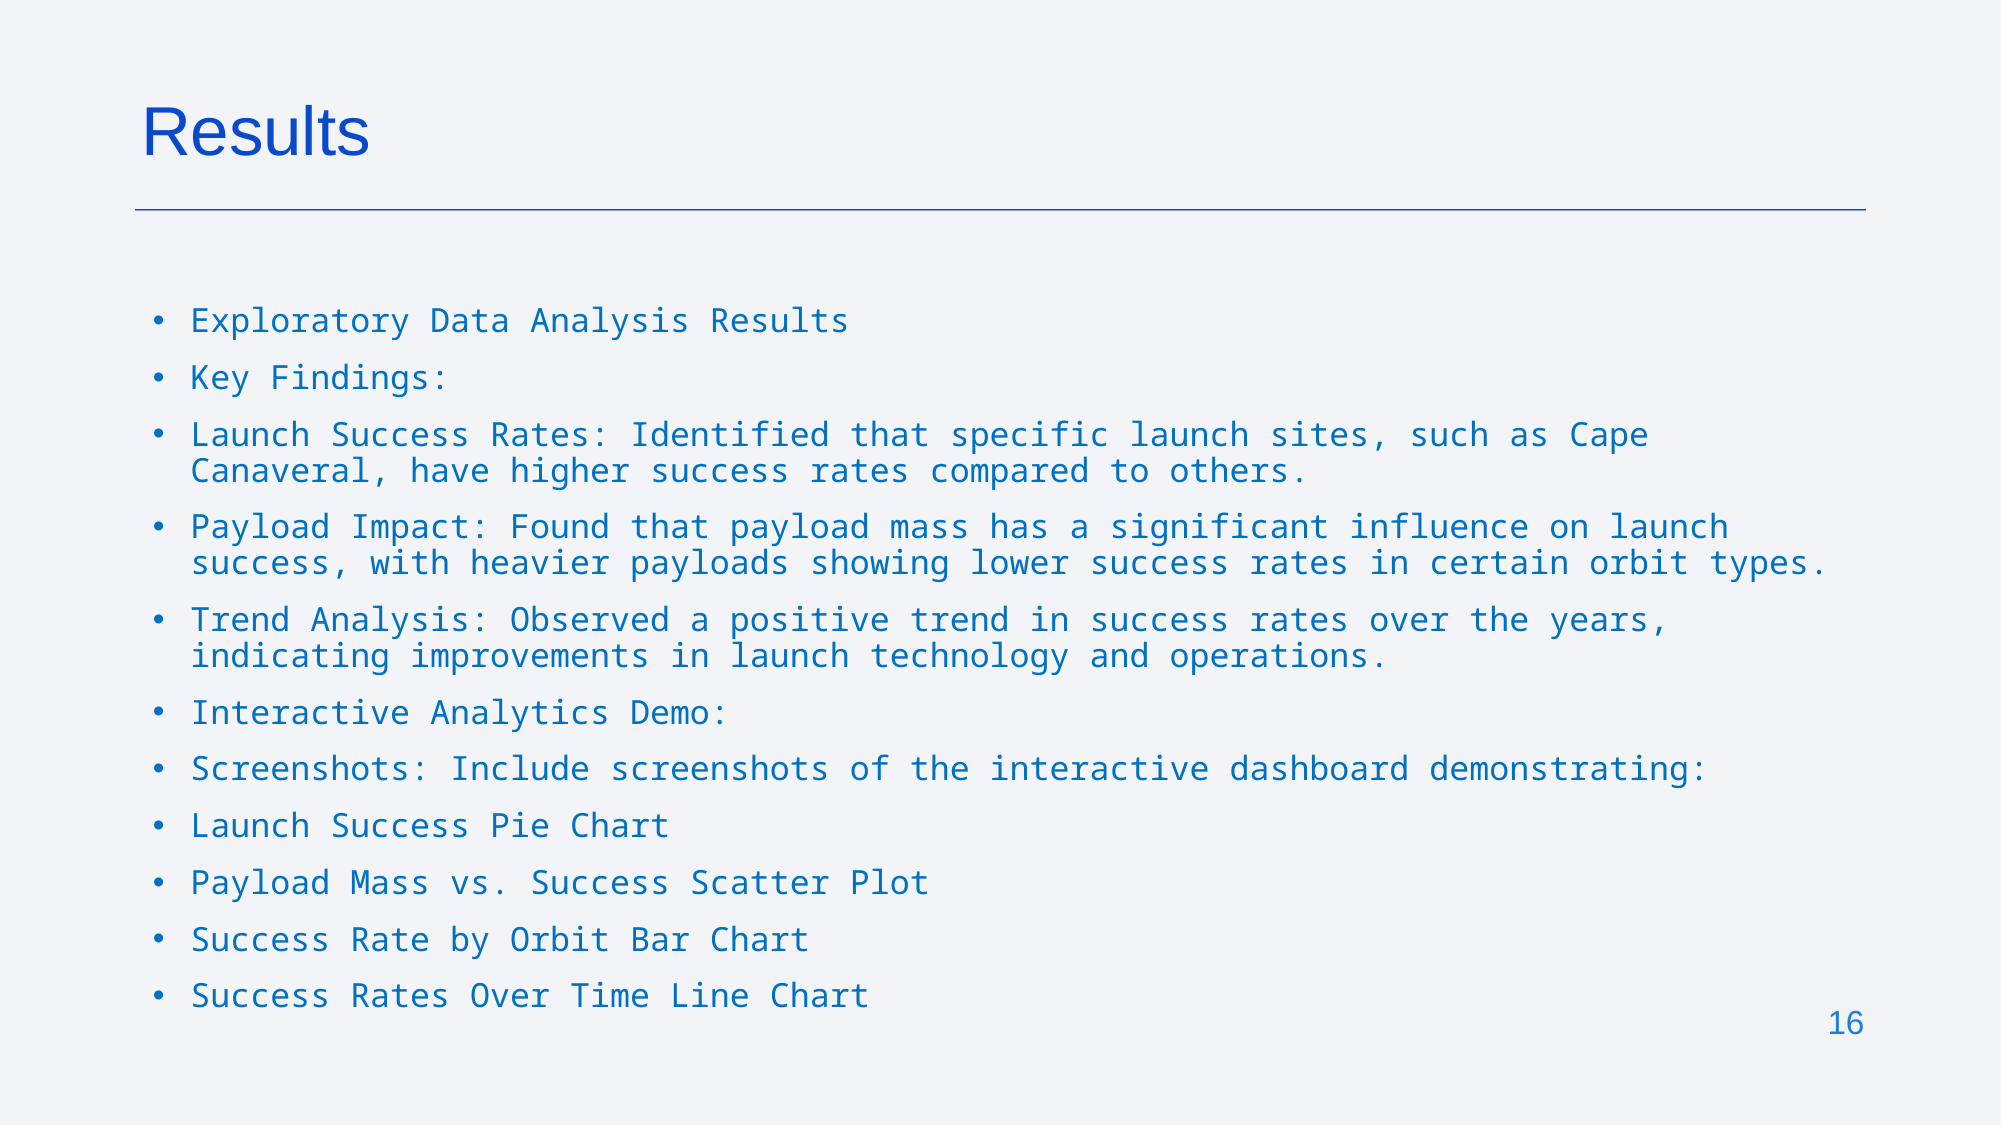

Results
Exploratory Data Analysis Results
Key Findings:
Launch Success Rates: Identified that specific launch sites, such as Cape Canaveral, have higher success rates compared to others.
Payload Impact: Found that payload mass has a significant influence on launch success, with heavier payloads showing lower success rates in certain orbit types.
Trend Analysis: Observed a positive trend in success rates over the years, indicating improvements in launch technology and operations.
Interactive Analytics Demo:
Screenshots: Include screenshots of the interactive dashboard demonstrating:
Launch Success Pie Chart
Payload Mass vs. Success Scatter Plot
Success Rate by Orbit Bar Chart
Success Rates Over Time Line Chart
16